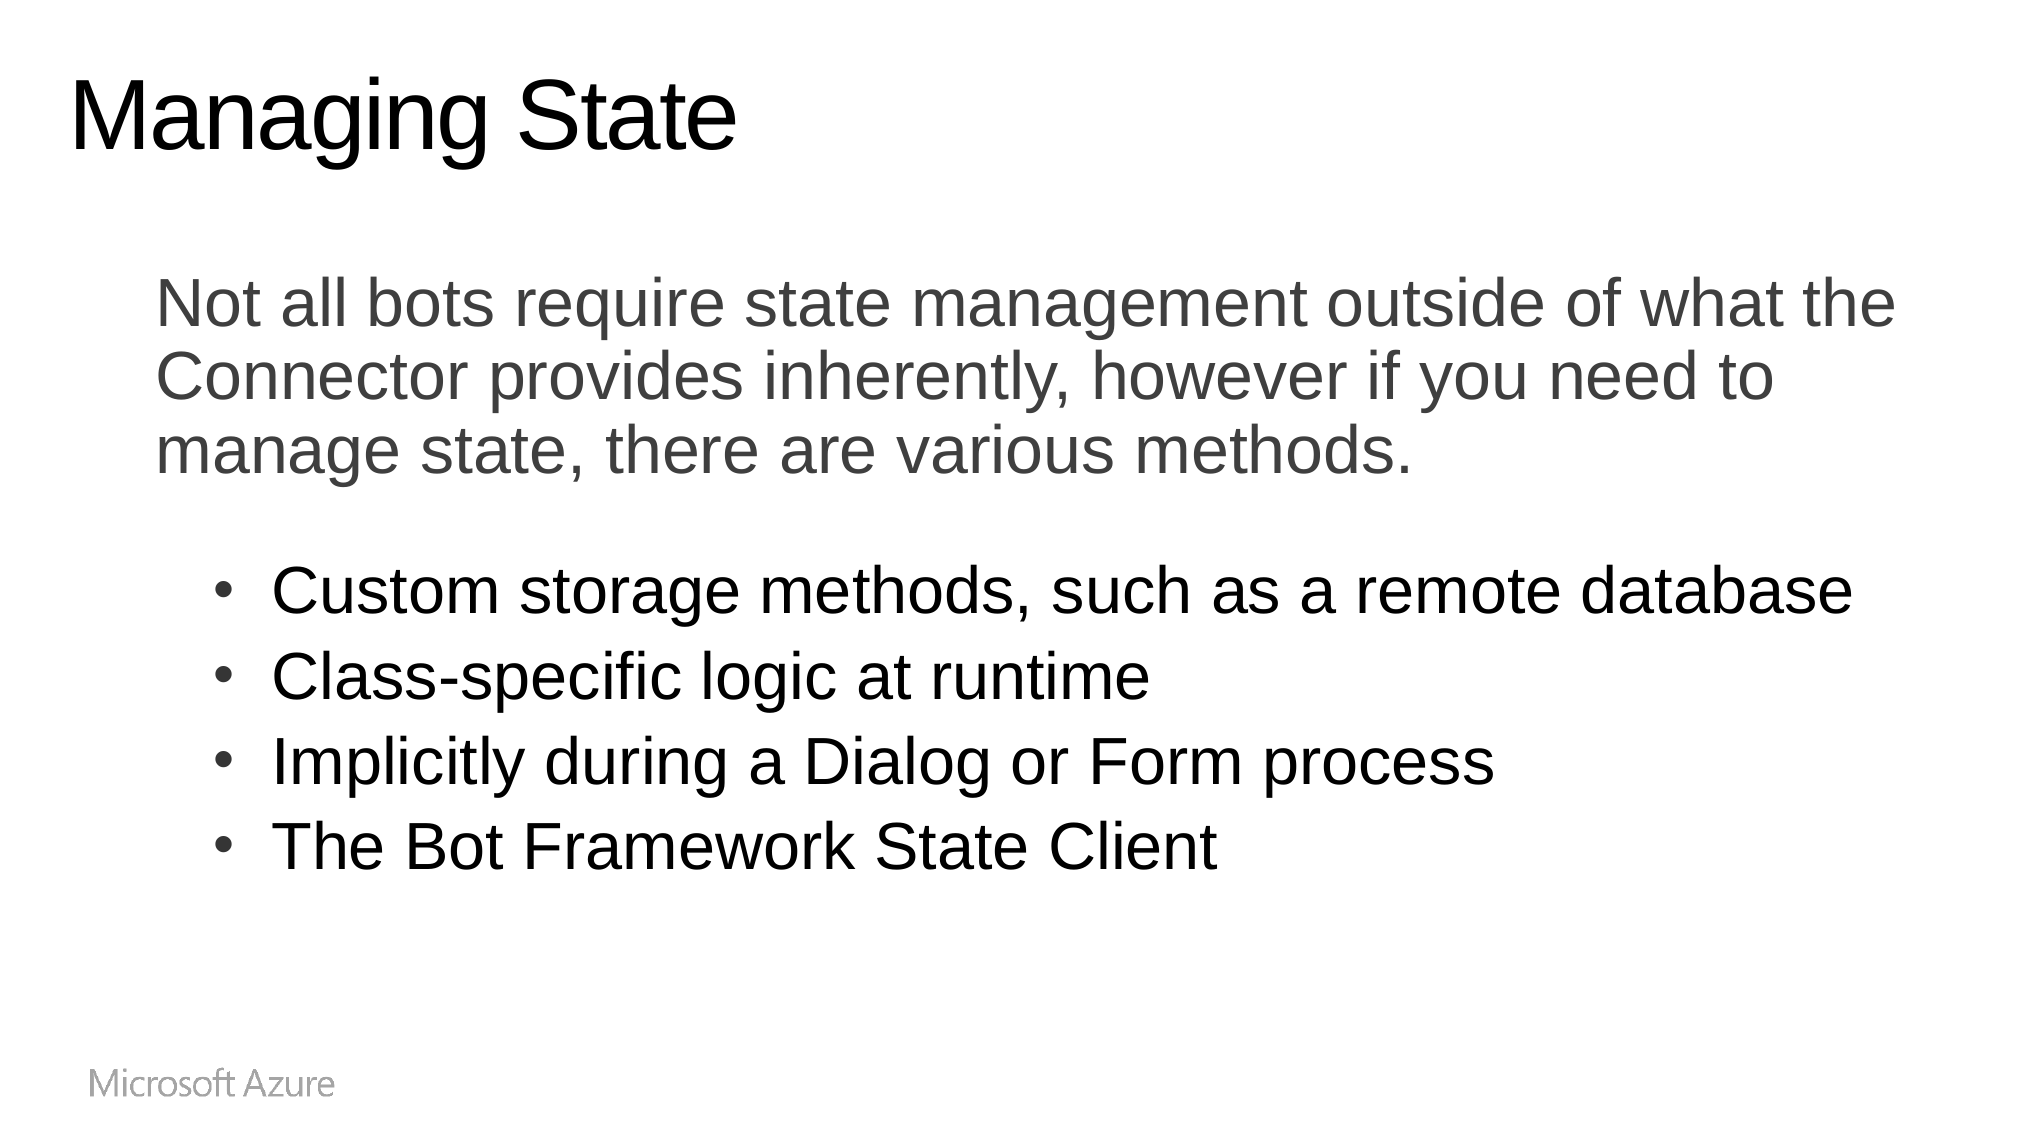

# Managing State
Not all bots require state management outside of what the Connector provides inherently, however if you need to manage state, there are various methods.
Custom storage methods, such as a remote database
Class-specific logic at runtime
Implicitly during a Dialog or Form process
The Bot Framework State Client